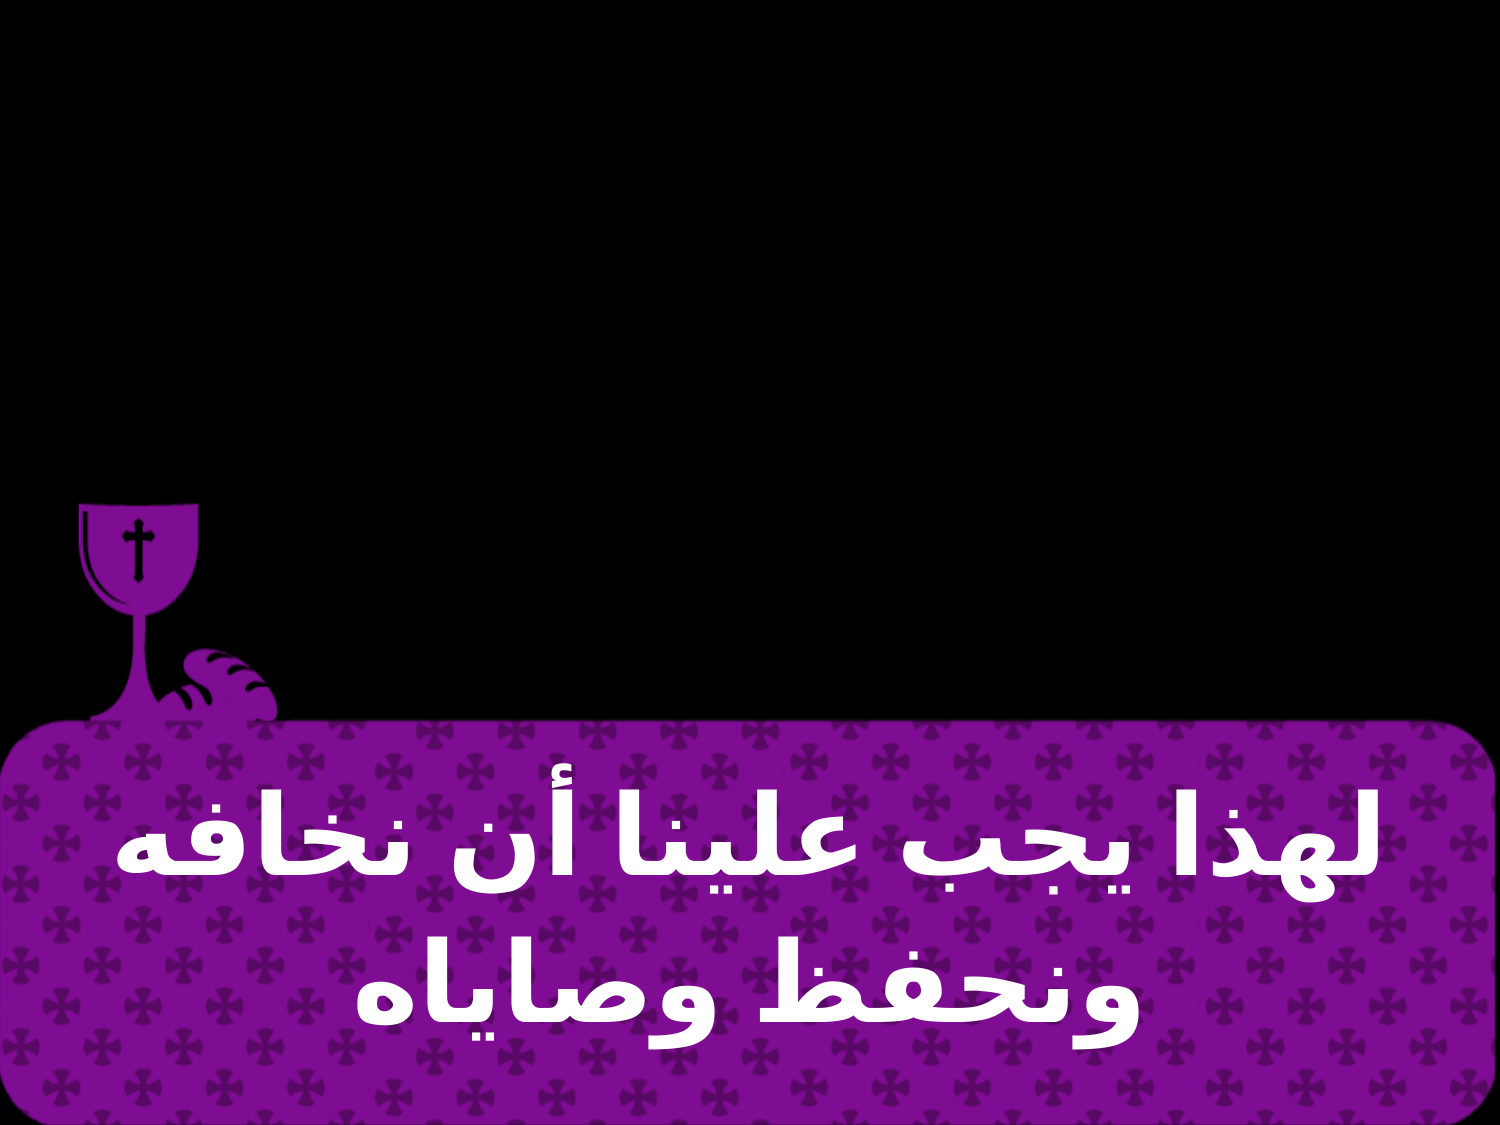

| لهذا يجب علينا أن نخافه ونحفظ وصاياه |
| --- |